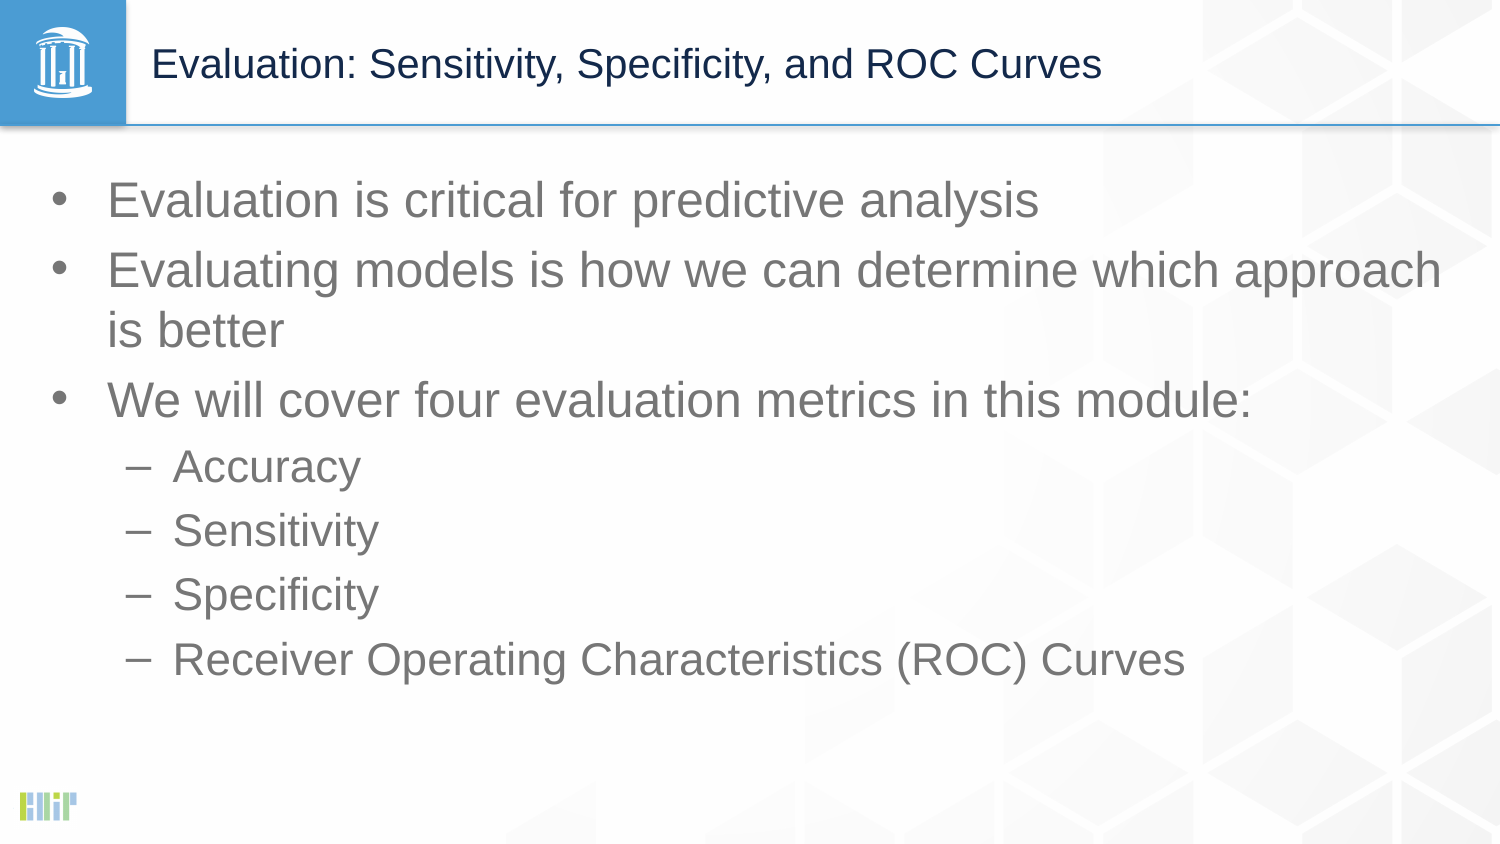

# Evaluation: Sensitivity, Specificity, and ROC Curves
Evaluation is critical for predictive analysis
Evaluating models is how we can determine which approach is better
We will cover four evaluation metrics in this module:
Accuracy
Sensitivity
Specificity
Receiver Operating Characteristics (ROC) Curves